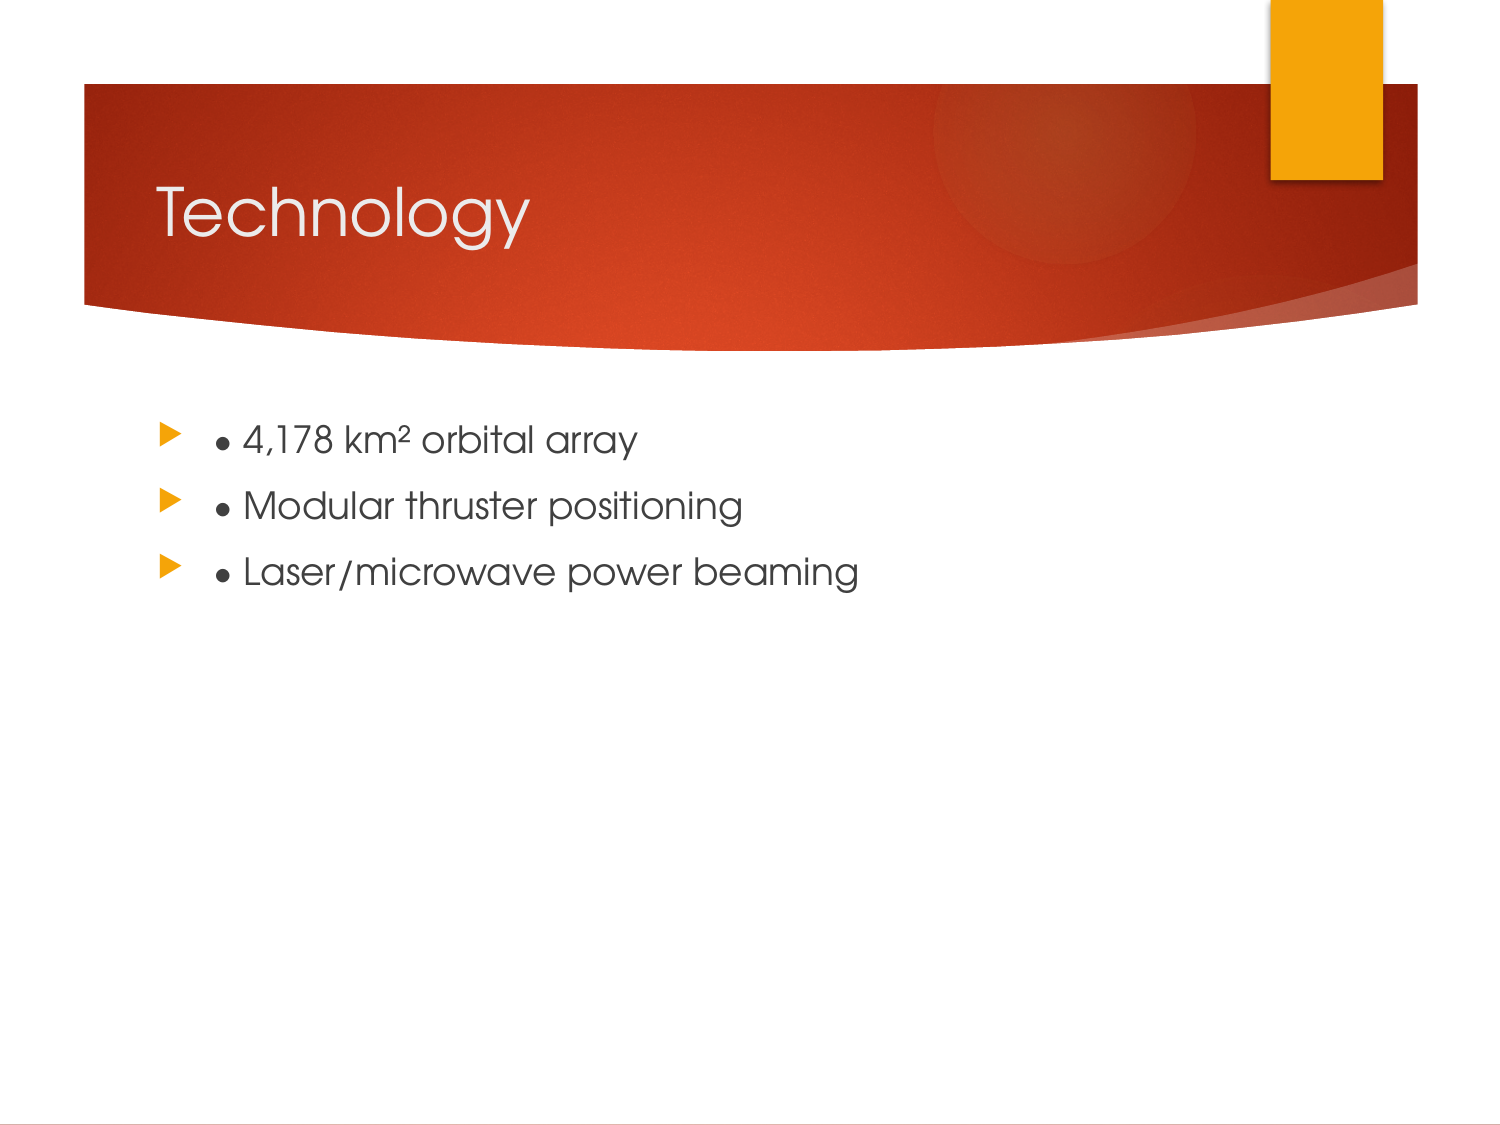

# Technology
• 4,178 km² orbital array
• Modular thruster positioning
• Laser/microwave power beaming